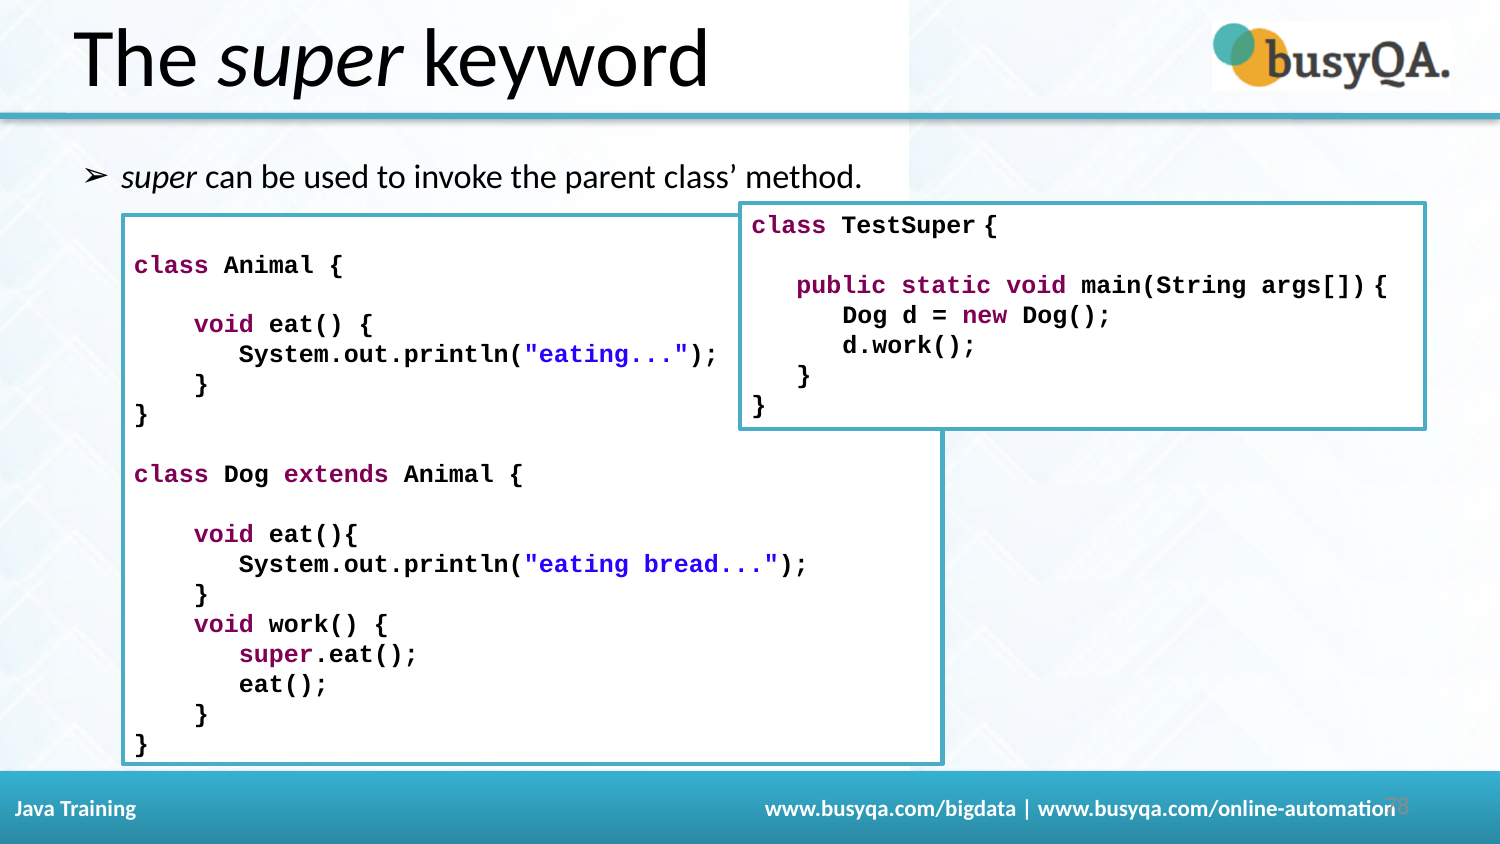

The super keyword
 super can be used to invoke the parent class’ method.
class TestSuper {

   public static void main(String args[]) {
             Dog d = new Dog();
             d.work();
   }
}

class Animal {

    void eat() {
       System.out.println("eating...");
    }
}

class Dog extends Animal {

    void eat(){
       System.out.println("eating bread...");
    }
    void work() {
       super.eat();
       eat();
    }
}
78